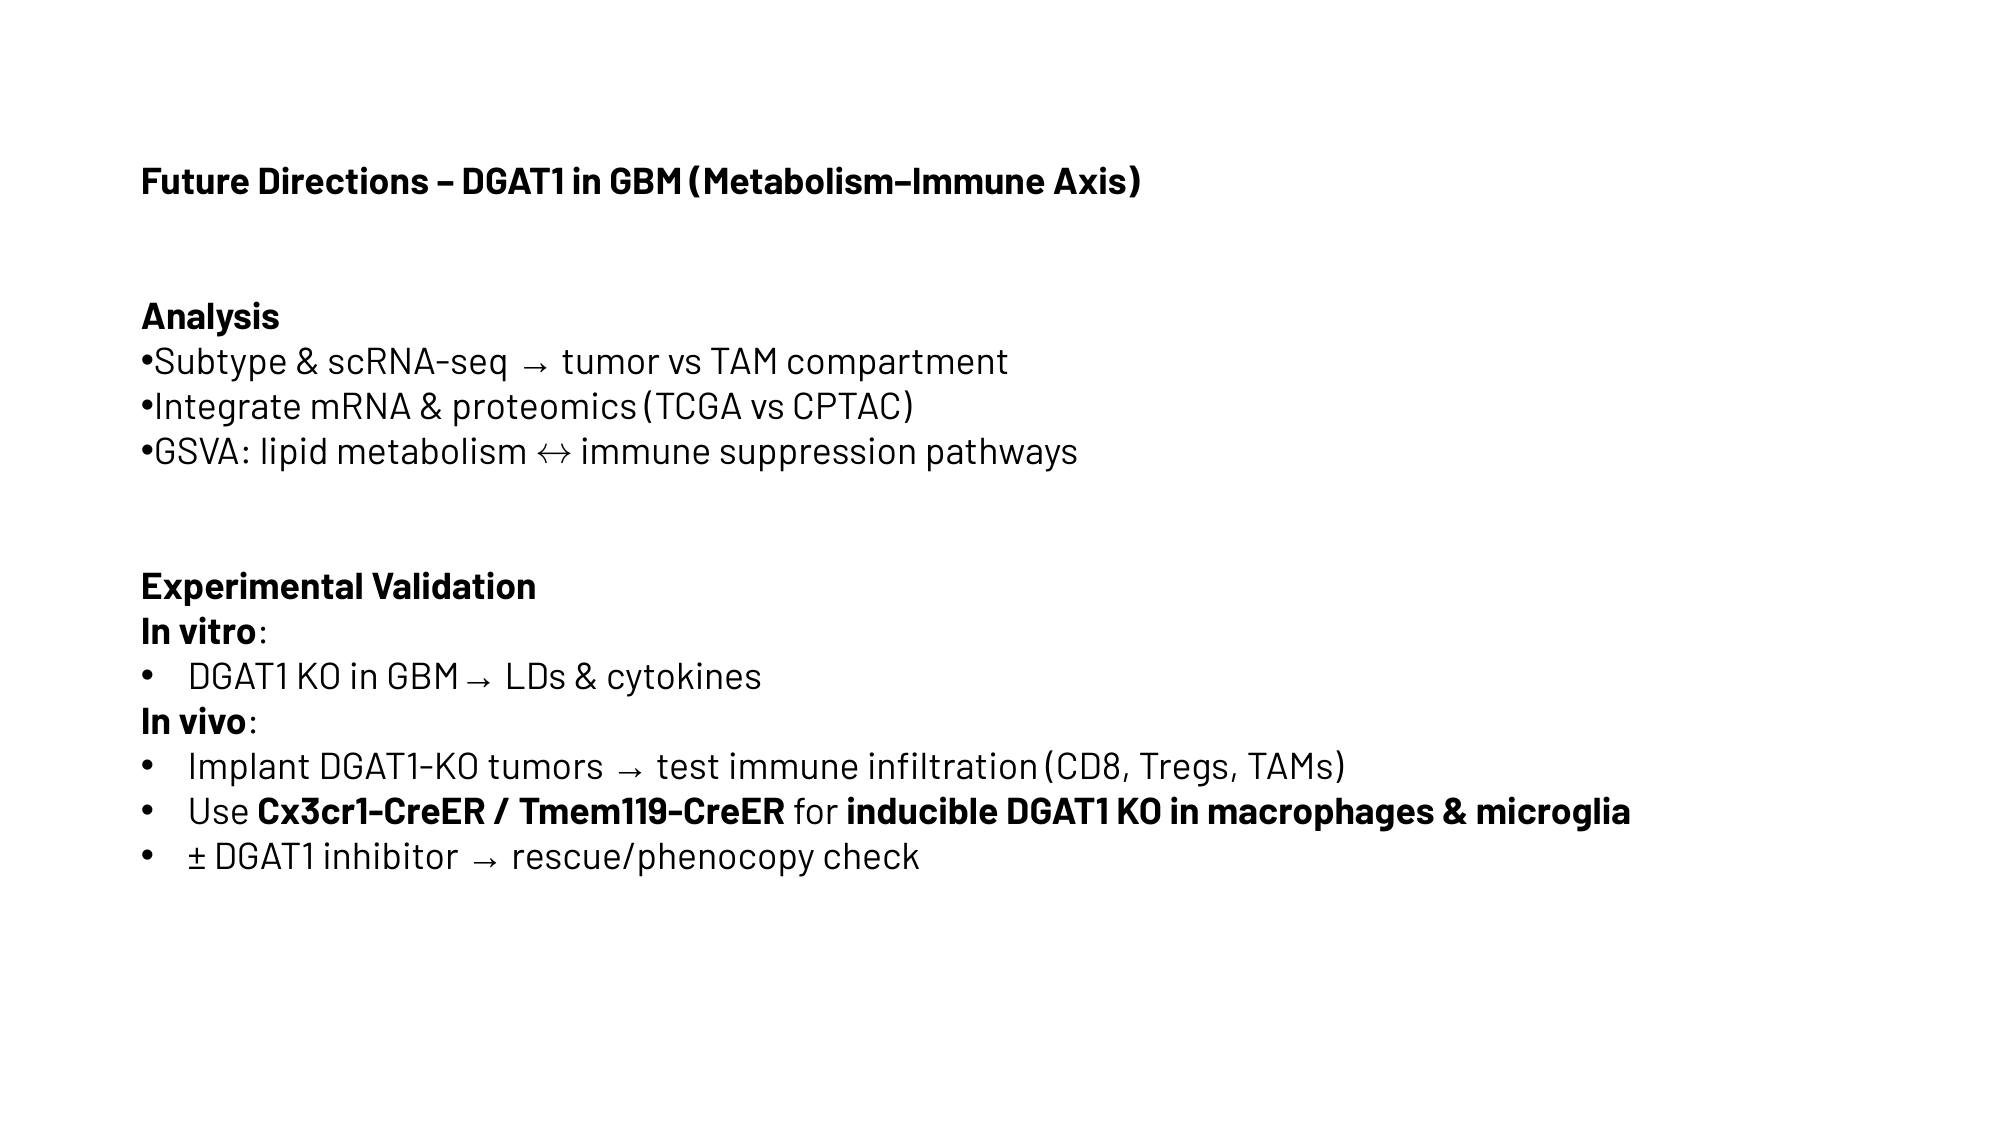

Future Directions – DGAT1 in GBM (Metabolism–Immune Axis)

Analysis
Subtype & scRNA-seq → tumor vs TAM compartment
Integrate mRNA & proteomics (TCGA vs CPTAC)
GSVA: lipid metabolism ↔ immune suppression pathways

Experimental Validation
In vitro:
DGAT1 KO in GBM→ LDs & cytokines
In vivo:
Implant DGAT1-KO tumors → test immune infiltration (CD8, Tregs, TAMs)
Use Cx3cr1-CreER / Tmem119-CreER for inducible DGAT1 KO in macrophages & microglia
± DGAT1 inhibitor → rescue/phenocopy check